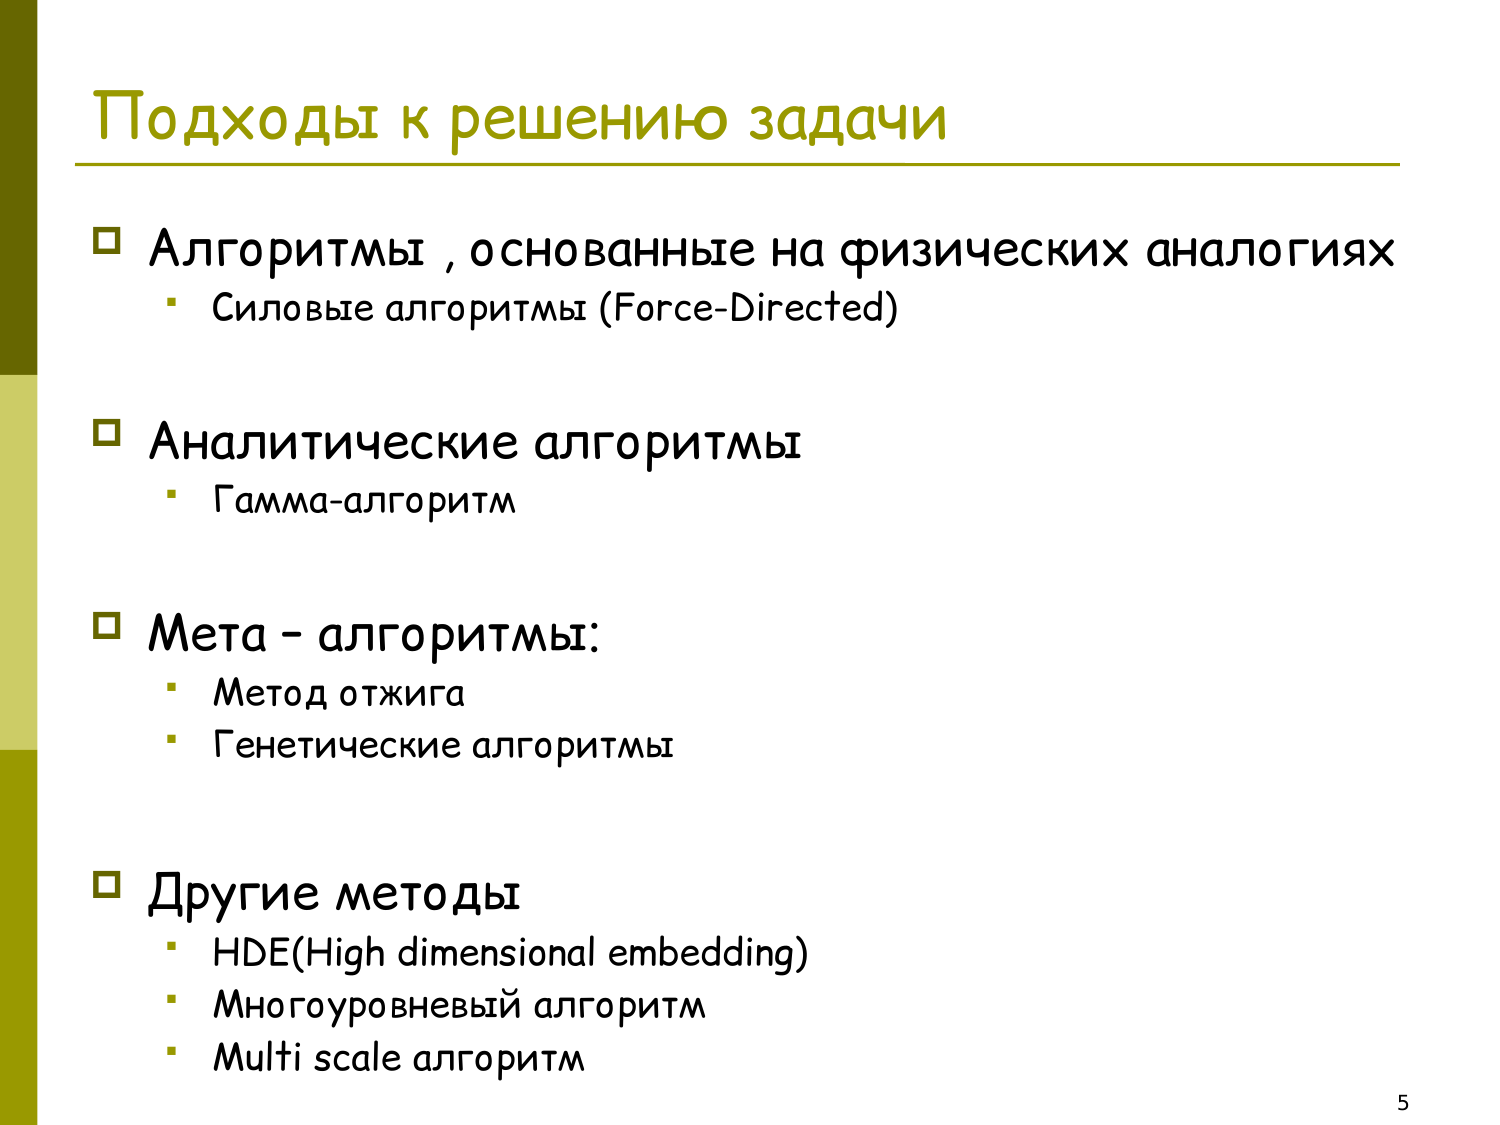

# Подходы к решению задачи
Алгоритмы , основанные на физических аналогиях
Силовые алгоритмы (Force-Directed)

Аналитические алгоритмы
Гамма-алгоритм

Мета – алгоритмы:
Метод отжига
Генетические алгоритмы

Другие методы
HDE(High dimensional embedding)
Многоуровневый алгоритм
Multi scale алгоритм

5